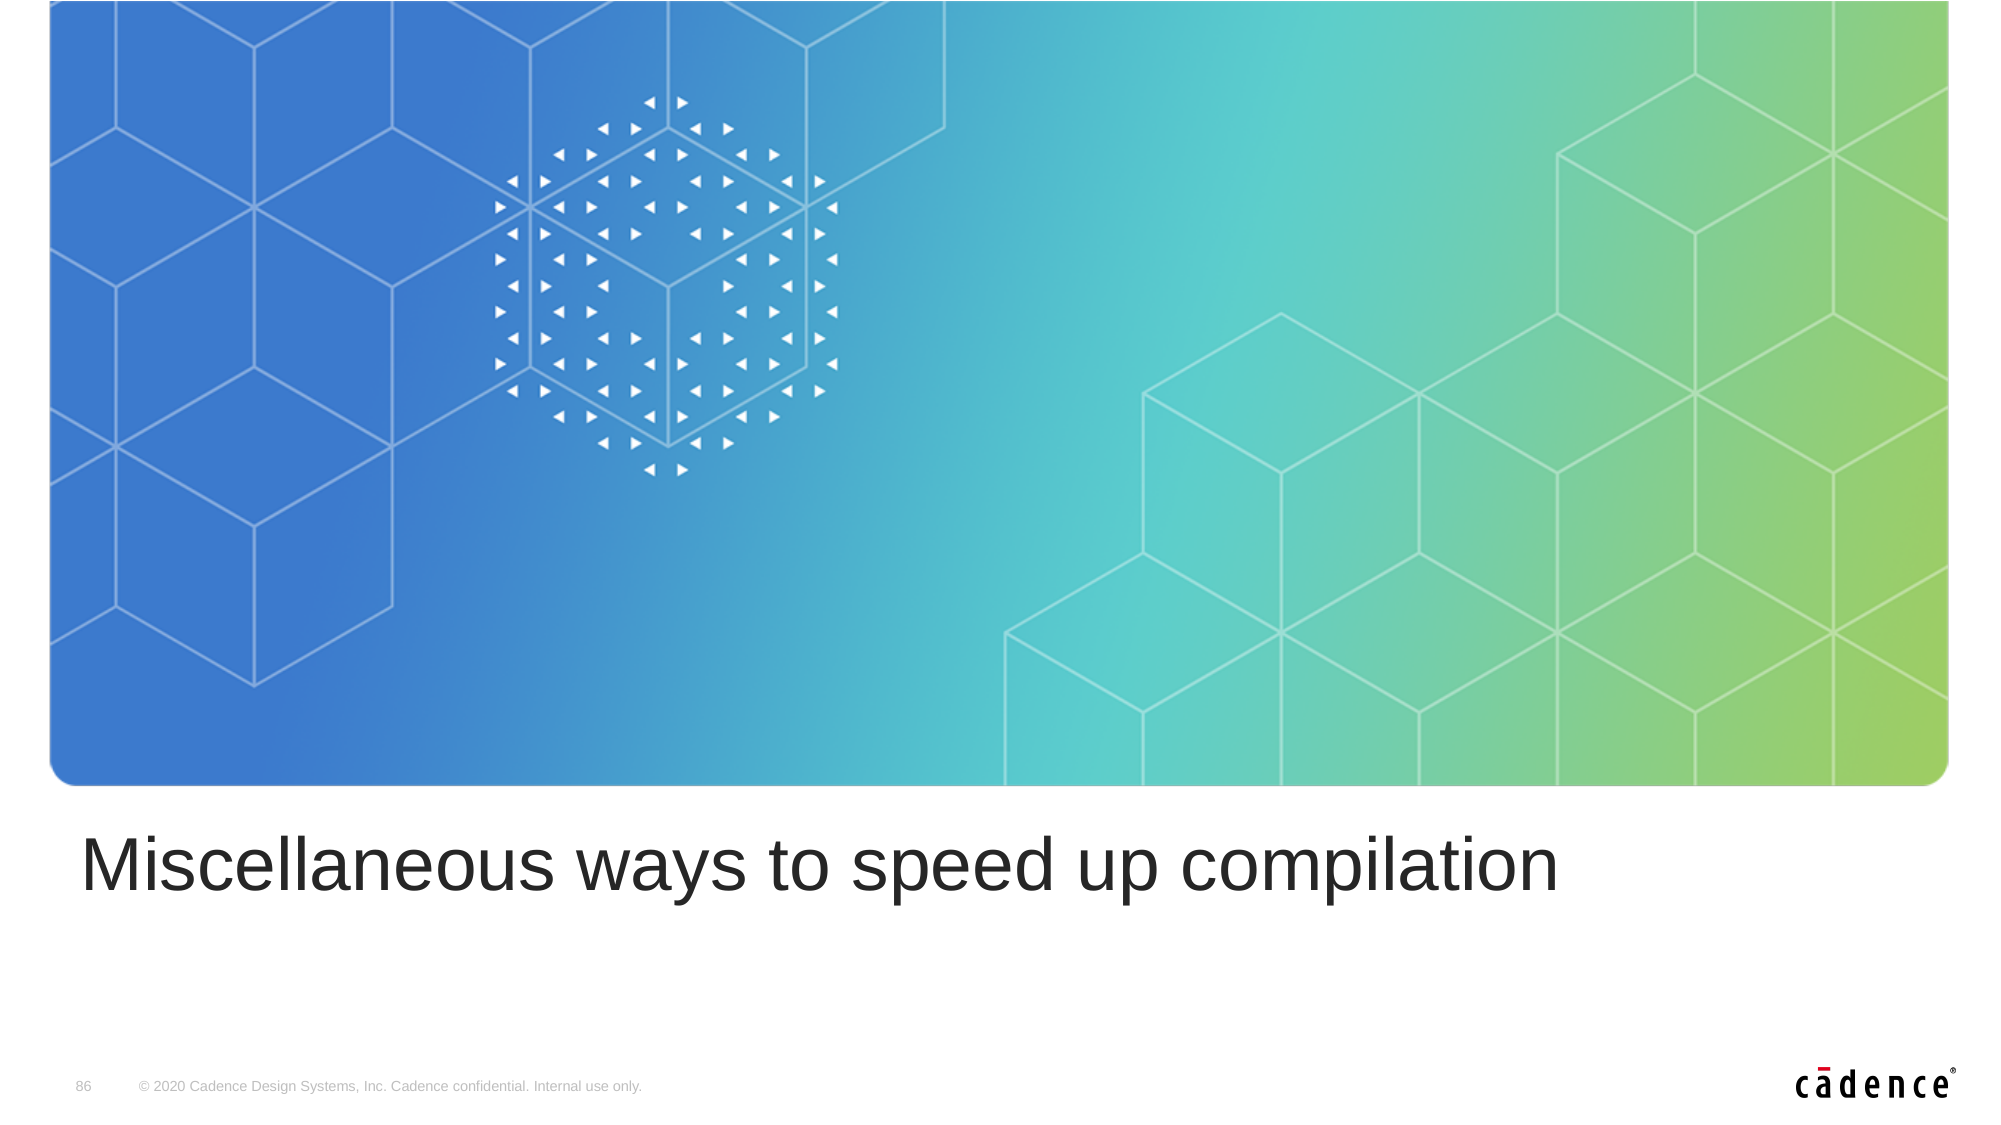

# Miscellaneous ways to speed up compilation